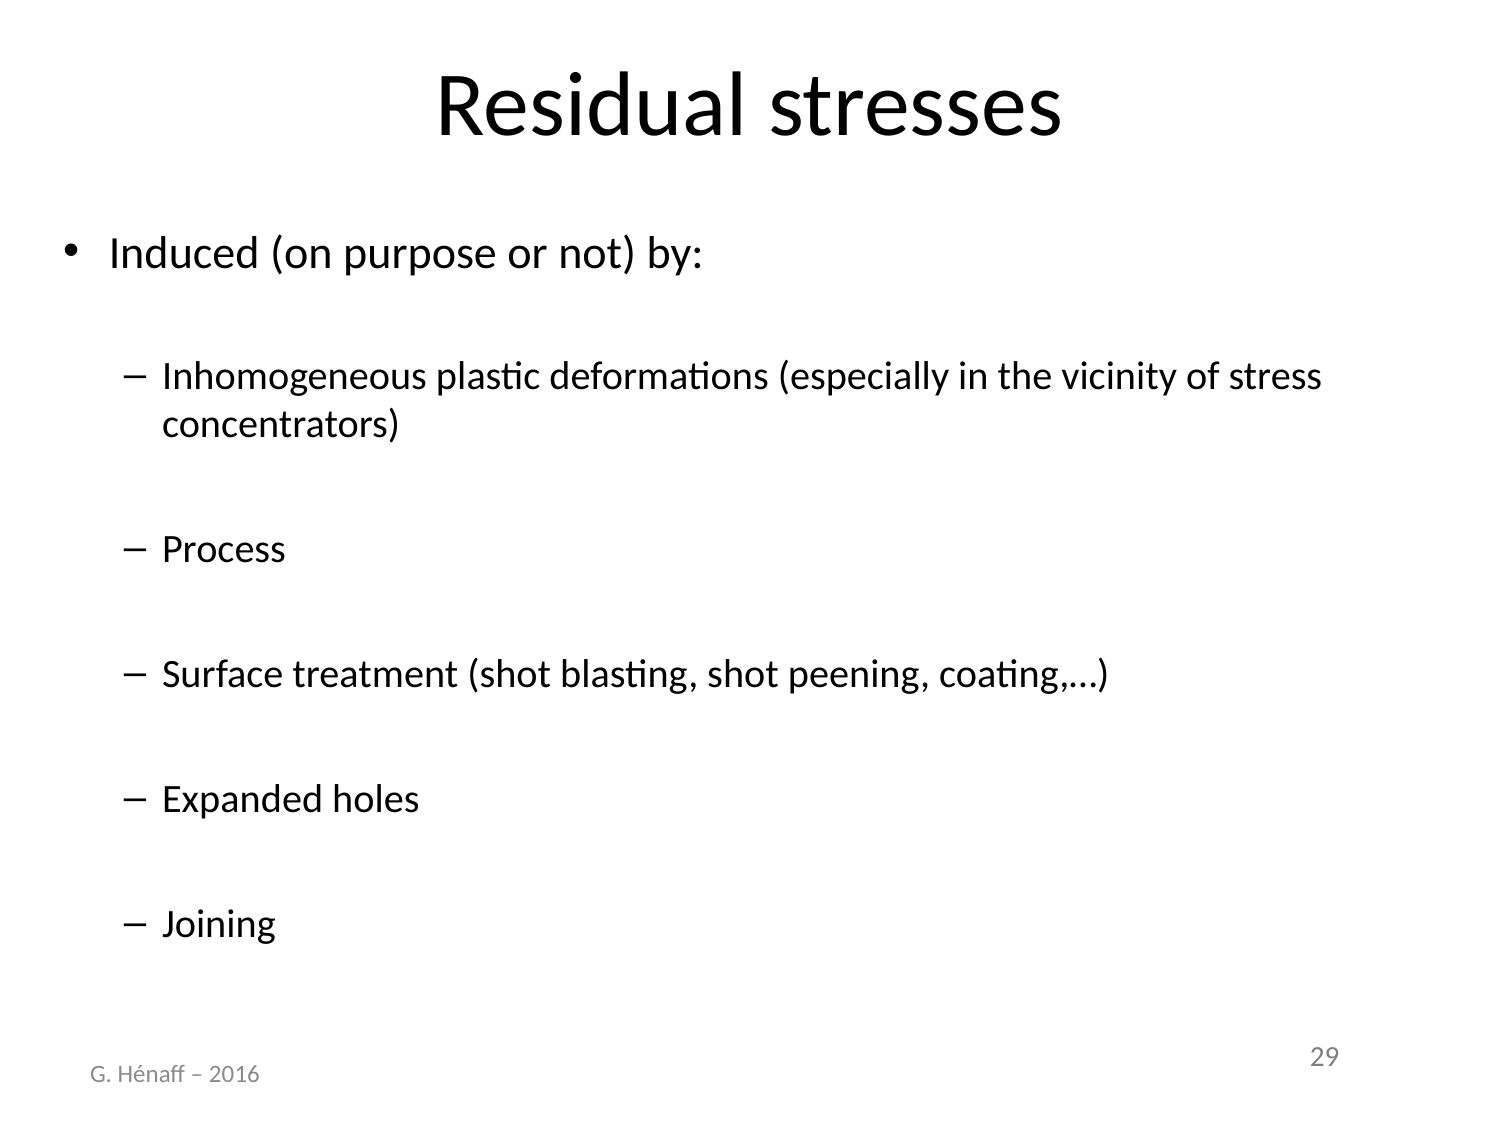

# Residual stresses
Induced (on purpose or not) by:

Inhomogeneous plastic deformations (especially in the vicinity of stress concentrators)

Process

Surface treatment (shot blasting, shot peening, coating,…)

Expanded holes

Joining
G. Hénaff – 2016